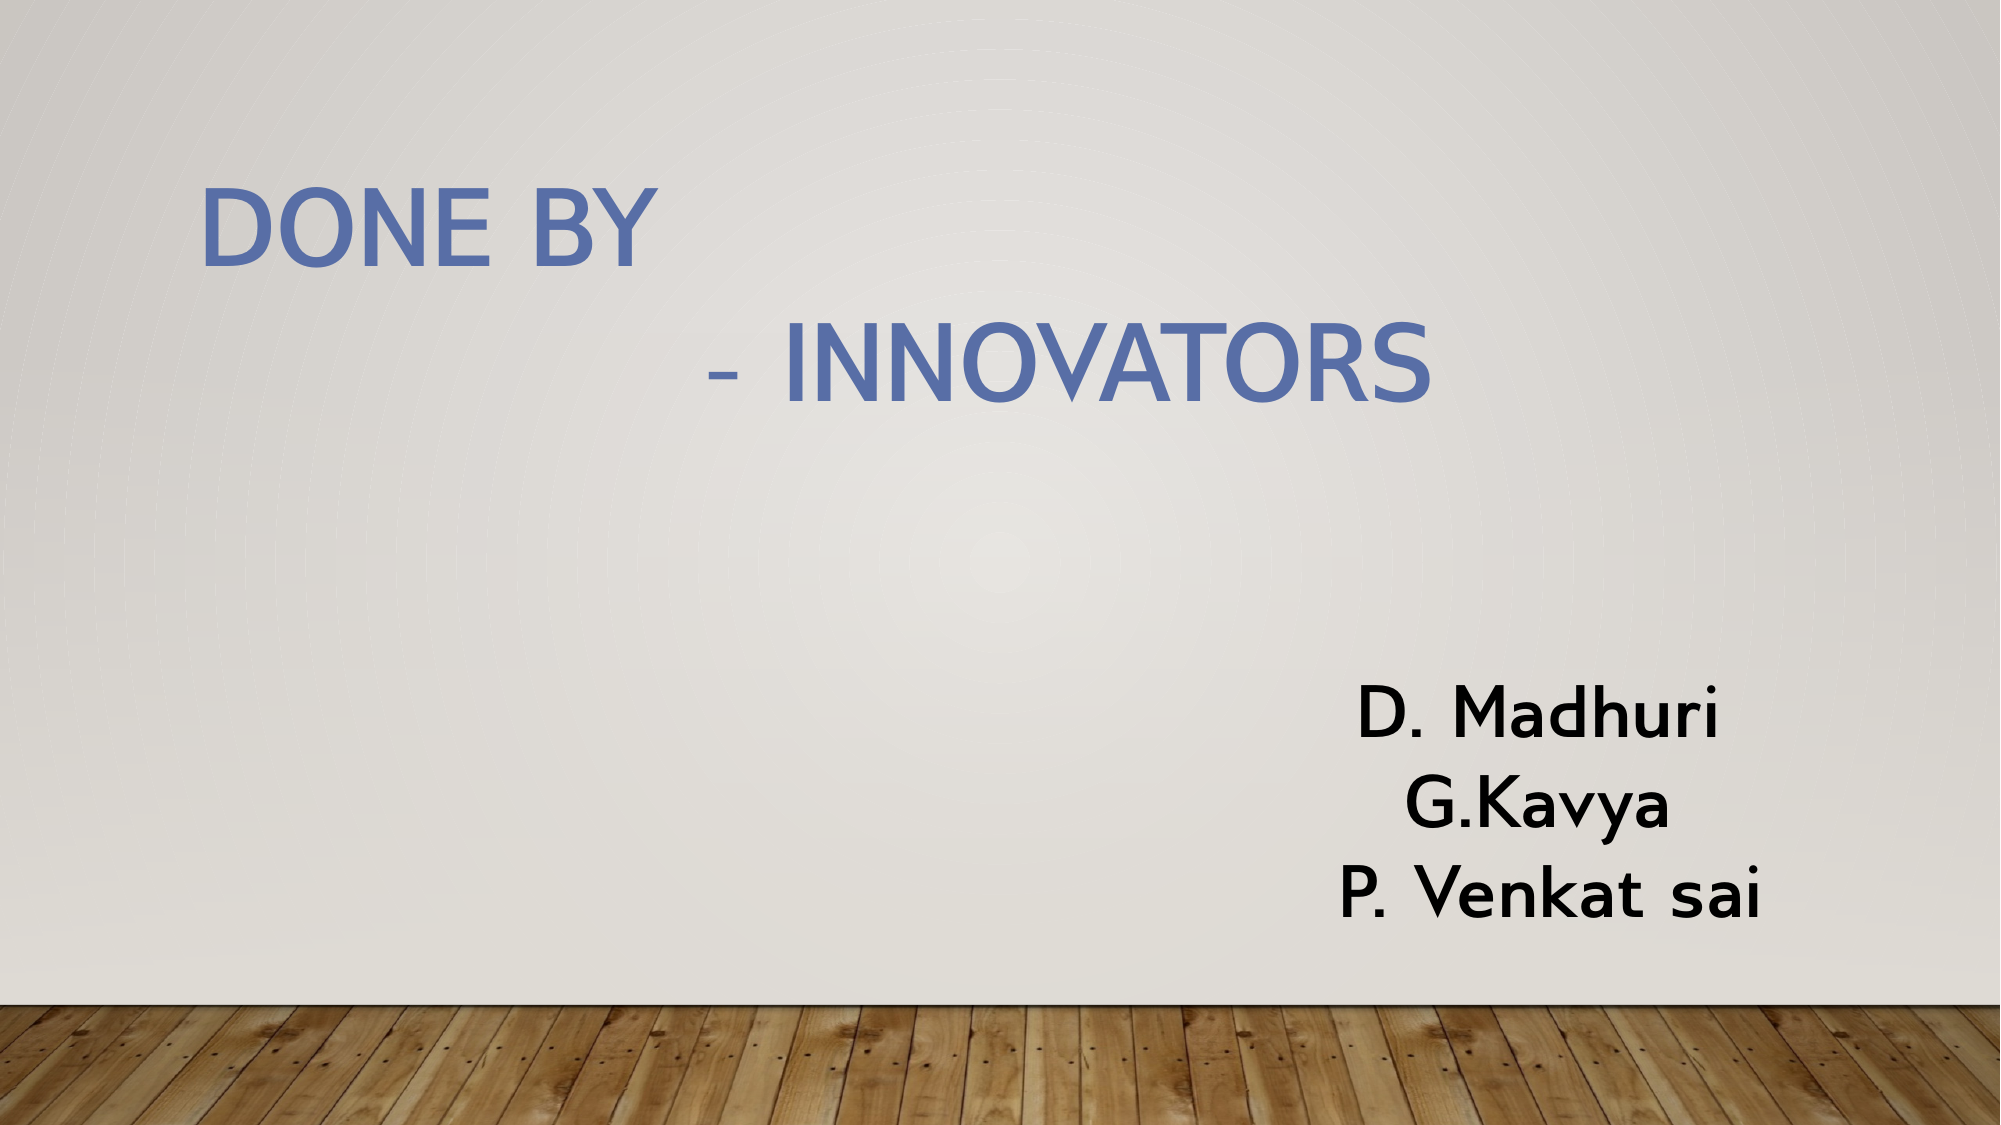

DONE BY
                                  - INNOVATORS
D. Madhuri
G.Kavya
P. Venkat sai